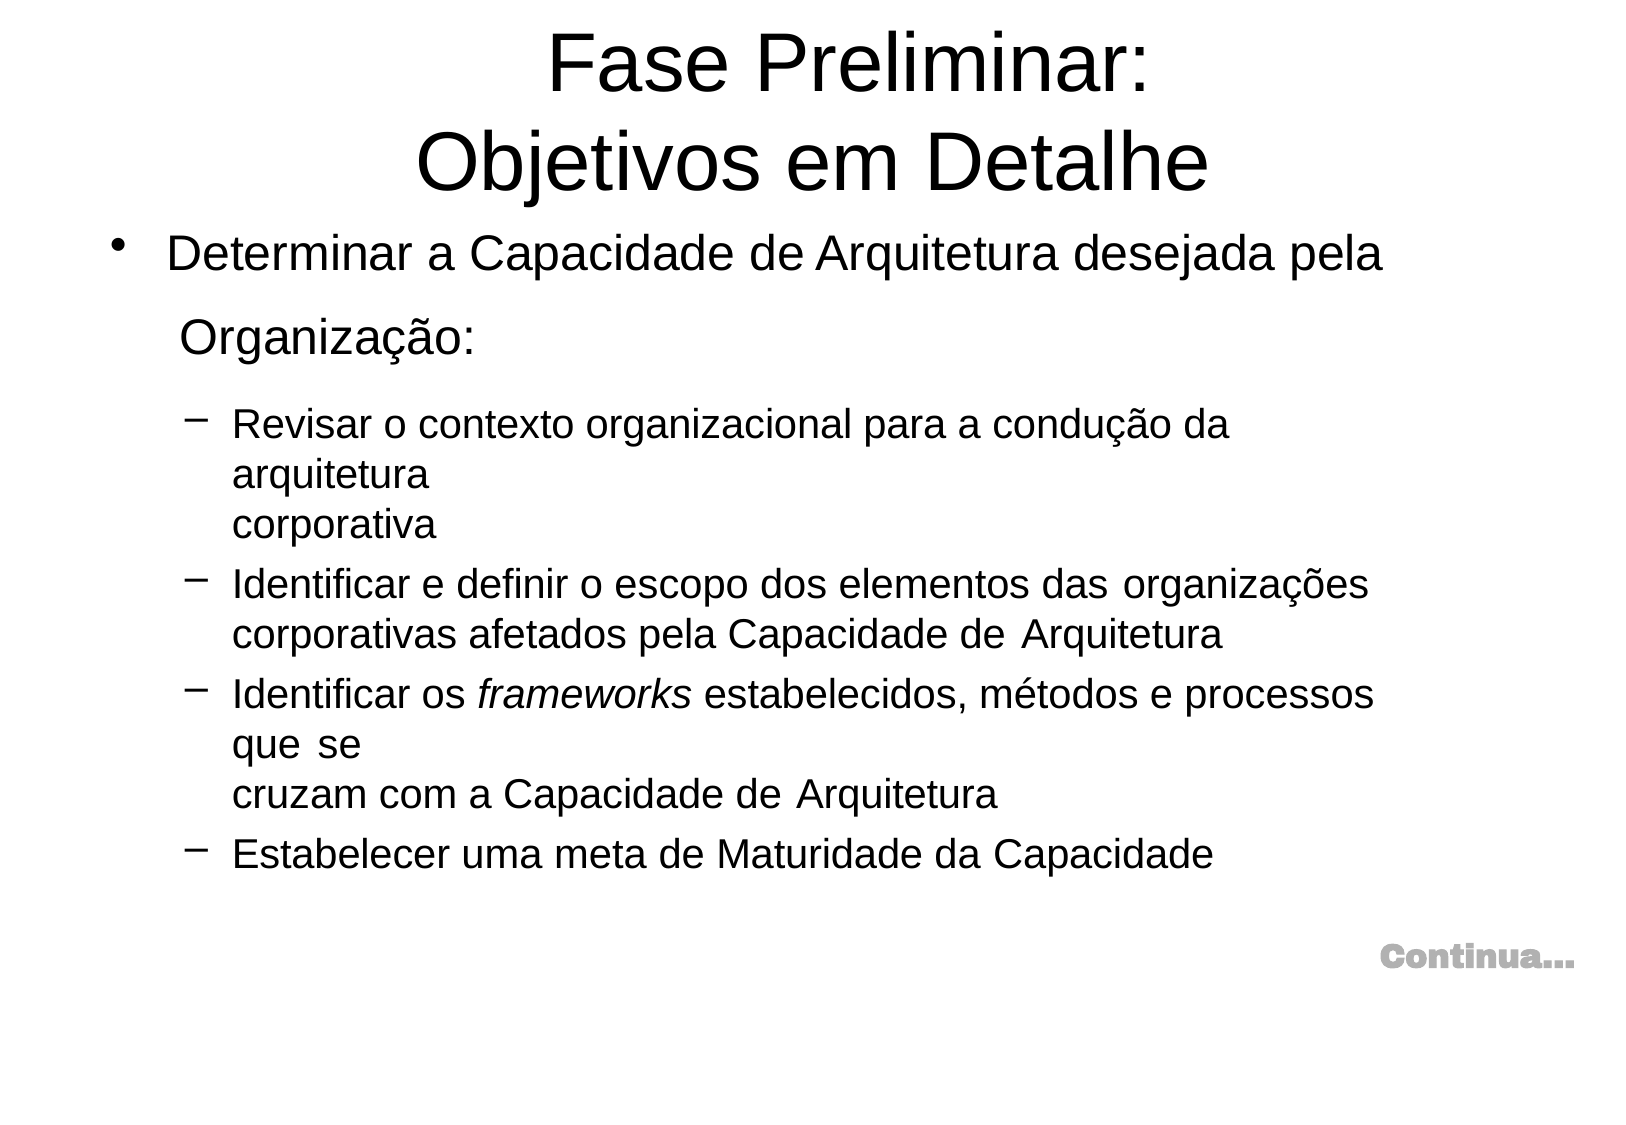

# Fase Preliminar:  Objetivos em Detalhe
Determinar a Capacidade de Arquitetura desejada pela  Organização:
Revisar o contexto organizacional para a condução da arquitetura
corporativa
Identificar e definir o escopo dos elementos das organizações
corporativas afetados pela Capacidade de Arquitetura
Identificar os frameworks estabelecidos, métodos e processos que se
cruzam com a Capacidade de Arquitetura
Estabelecer uma meta de Maturidade da Capacidade
Continua…